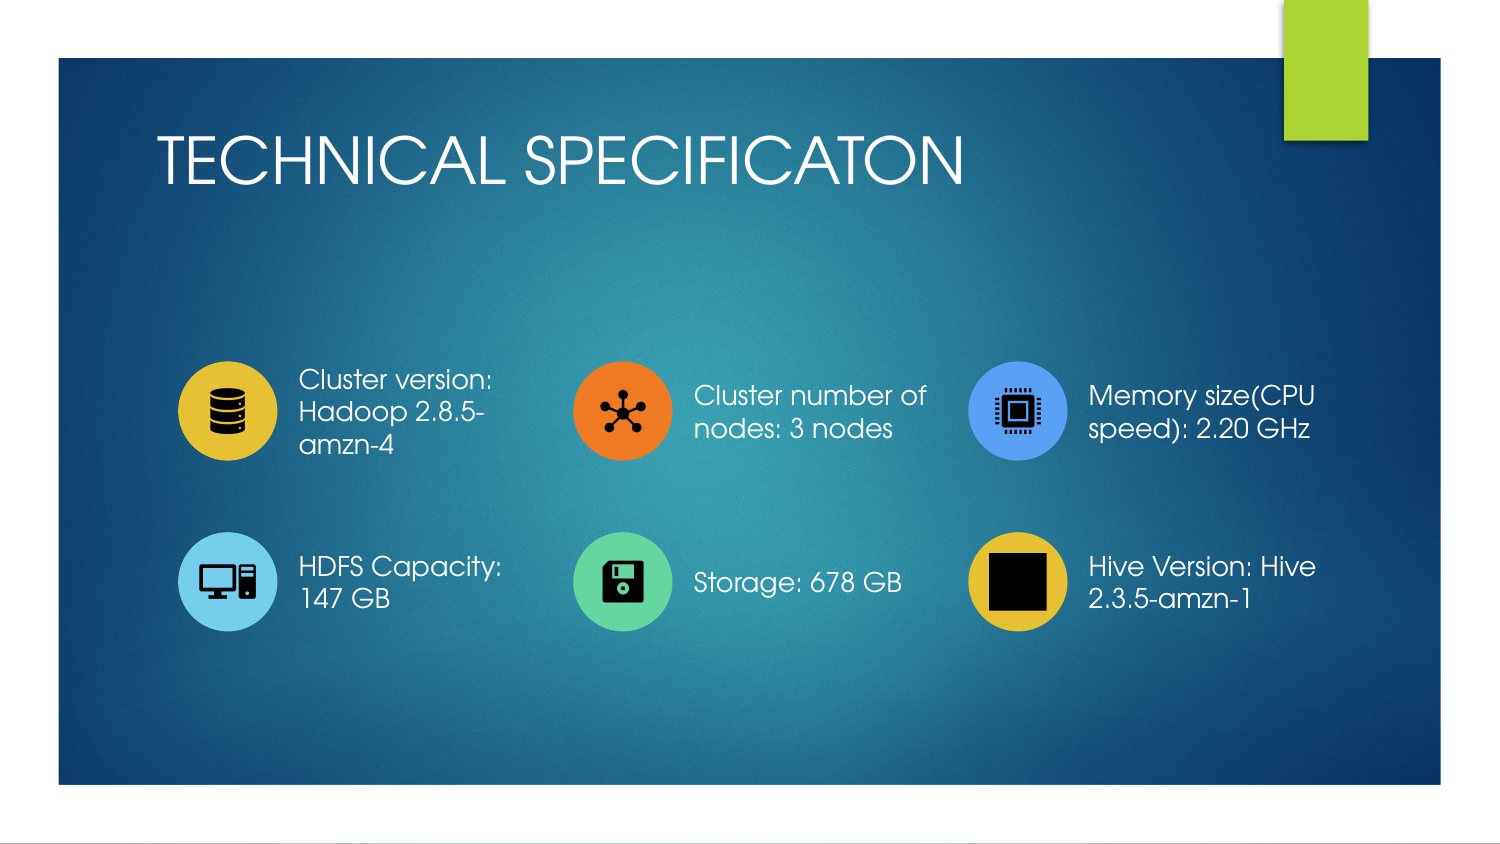

# TECHNICAL SPECIFICATON
Cluster version: Hadoop 2.8.5-amzn-4
Cluster number of nodes: 3 nodes
Memory size(CPU speed): 2.20 GHz
HDFS Capacity: 147 GB
Storage: 678 GB
Hive Version: Hive 2.3.5-amzn-1